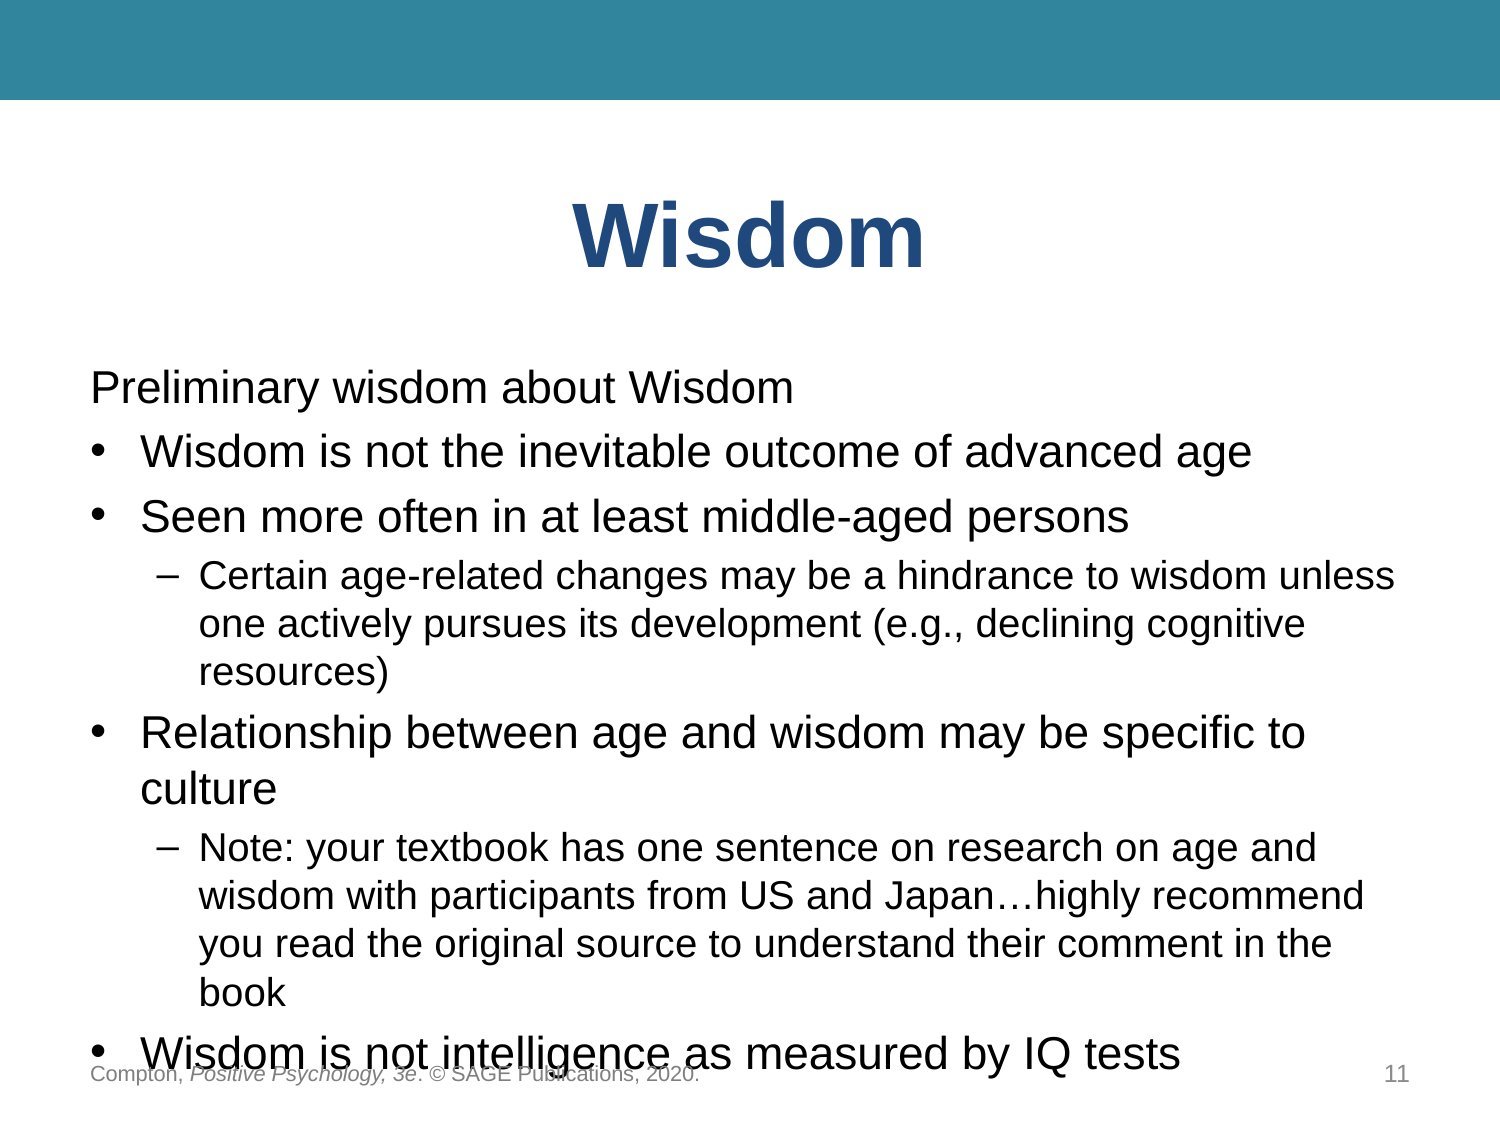

# Wisdom
Preliminary wisdom about Wisdom
Wisdom is not the inevitable outcome of advanced age
Seen more often in at least middle-aged persons
Certain age-related changes may be a hindrance to wisdom unless one actively pursues its development (e.g., declining cognitive resources)
Relationship between age and wisdom may be specific to culture
Note: your textbook has one sentence on research on age and wisdom with participants from US and Japan…highly recommend you read the original source to understand their comment in the book
Wisdom is not intelligence as measured by IQ tests
Compton, Positive Psychology, 3e. © SAGE Publications, 2020.
11